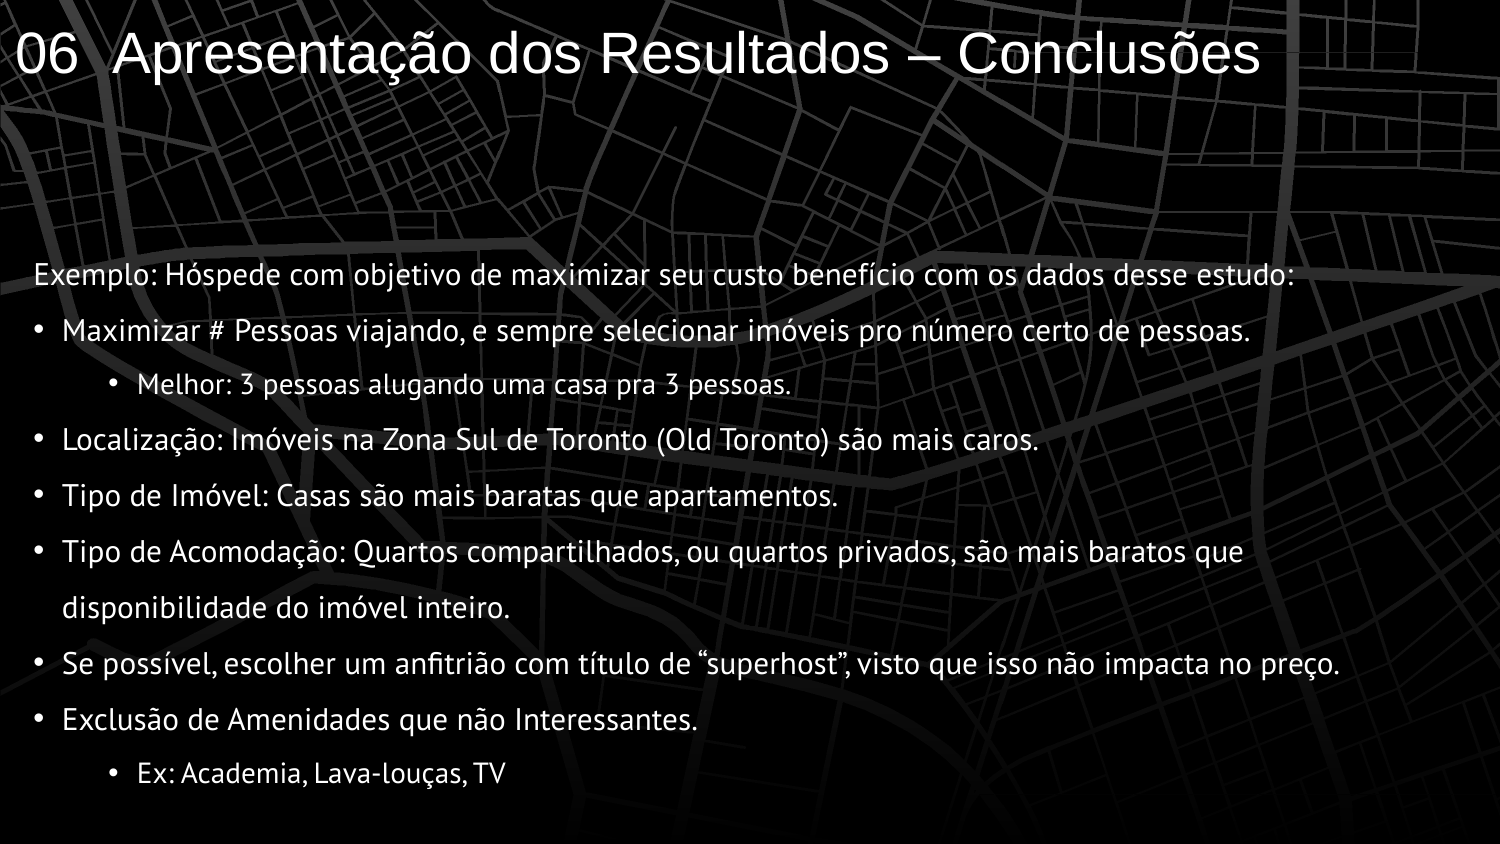

06  Apresentação dos Resultados – Conclusões
Exemplo: Hóspede com objetivo de maximizar seu custo benefício com os dados desse estudo:
Maximizar # Pessoas viajando, e sempre selecionar imóveis pro número certo de pessoas.
Melhor: 3 pessoas alugando uma casa pra 3 pessoas.
Localização: Imóveis na Zona Sul de Toronto (Old Toronto) são mais caros.
Tipo de Imóvel: Casas são mais baratas que apartamentos.
Tipo de Acomodação: Quartos compartilhados, ou quartos privados, são mais baratos que disponibilidade do imóvel inteiro.
Se possível, escolher um anfitrião com título de “superhost”, visto que isso não impacta no preço.
Exclusão de Amenidades que não Interessantes.
Ex: Academia, Lava-louças, TV